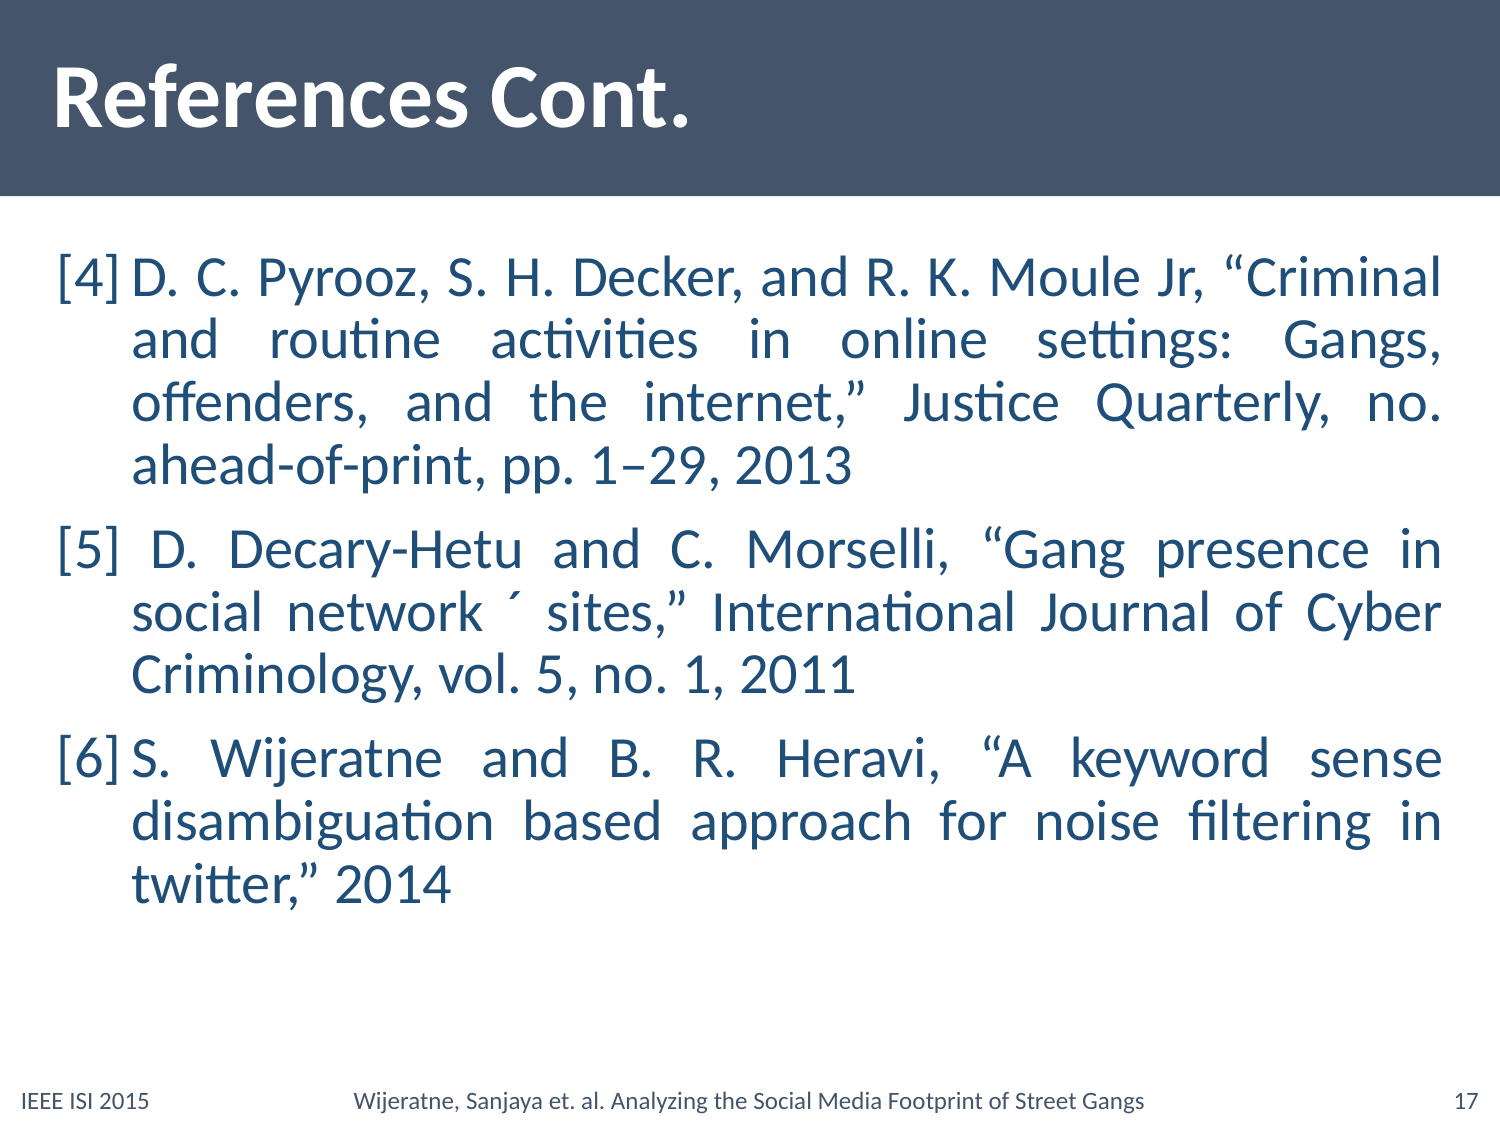

# References Cont.
[4]	D. C. Pyrooz, S. H. Decker, and R. K. Moule Jr, “Criminal and routine activities in online settings: Gangs, offenders, and the internet,” Justice Quarterly, no. ahead-of-print, pp. 1–29, 2013
[5] D. Decary-Hetu and C. Morselli, “Gang presence in social network ´ sites,” International Journal of Cyber Criminology, vol. 5, no. 1, 2011
[6]	S. Wijeratne and B. R. Heravi, “A keyword sense disambiguation based approach for noise filtering in twitter,” 2014
Wijeratne, Sanjaya et. al. Analyzing the Social Media Footprint of Street Gangs
IEEE ISI 2015
17